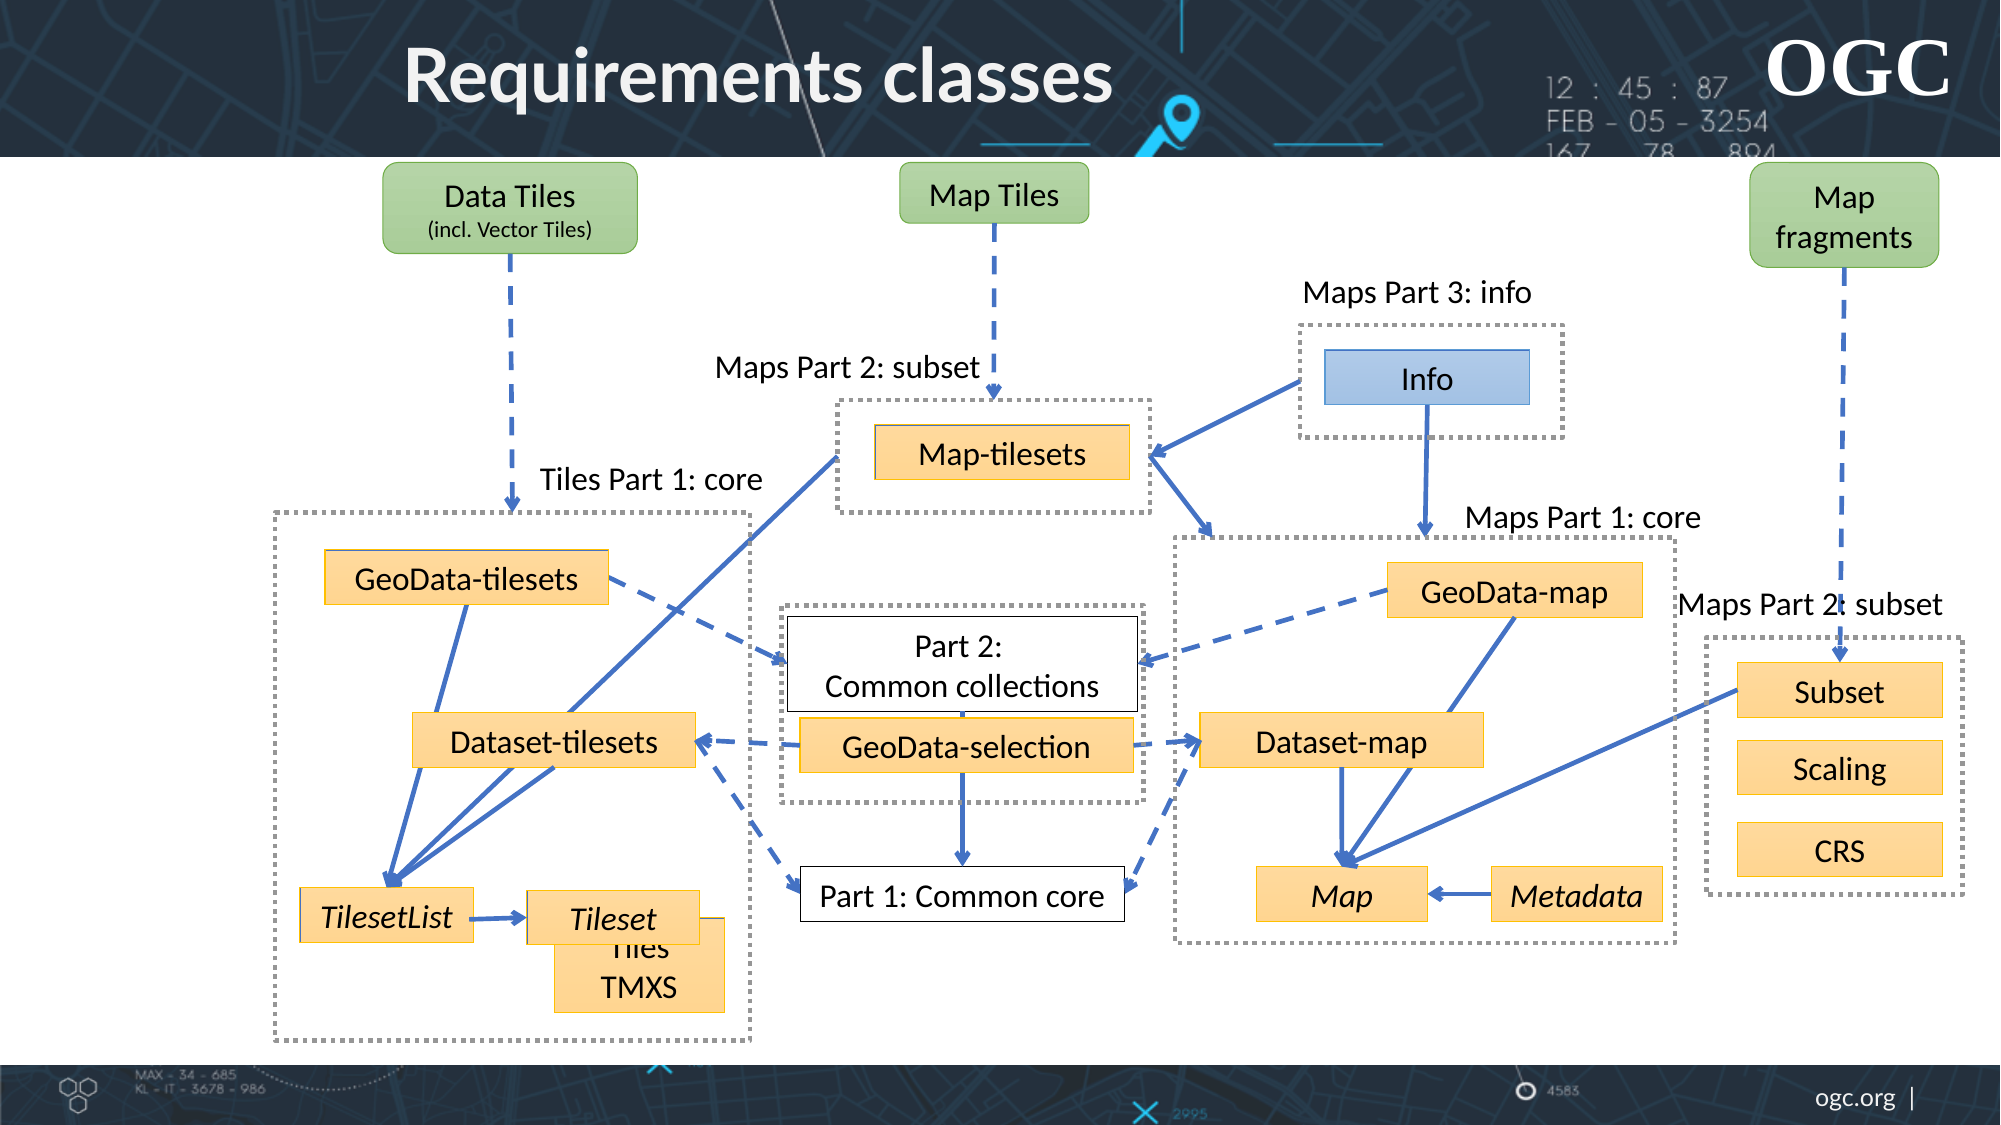

# Requirements classes
Map Tiles
Map fragments
Data Tiles
(incl. Vector Tiles)
Maps Part 3: info

Maps Part 2: subset
Info

Map-tilesets
Tiles Part 1: core
Maps Part 1: core

GeoData-tilesets
GeoData-map
Maps Part 2: subset

Part 2:
Common collections

Subset
Dataset-tilesets
Dataset-map
GeoData-selection
Scaling
CRS
Part 1: Common core
Map
Metadata
TilesetList
Tileset
Tiles TMXS